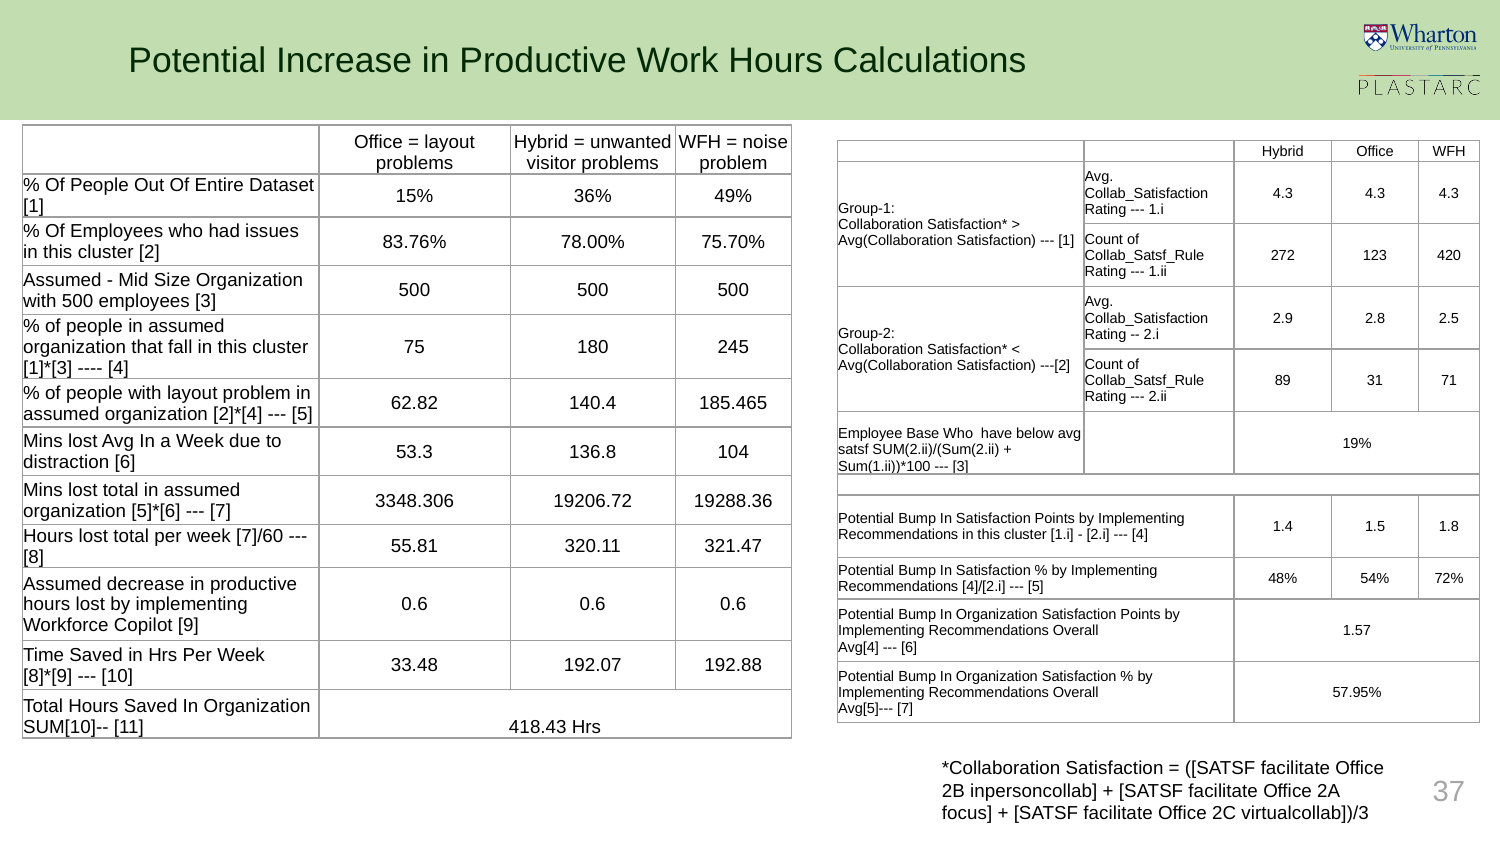

Potential Increase in Productive Work Hours Calculations
|  | Office = layout problems | Hybrid = unwanted visitor problems | WFH = noise problem |
| --- | --- | --- | --- |
| % Of People Out Of Entire Dataset [1] | 15% | 36% | 49% |
| % Of Employees who had issues in this cluster [2] | 83.76% | 78.00% | 75.70% |
| Assumed - Mid Size Organization with 500 employees [3] | 500 | 500 | 500 |
| % of people in assumed organization that fall in this cluster [1]\*[3] ---- [4] | 75 | 180 | 245 |
| % of people with layout problem in assumed organization [2]\*[4] --- [5] | 62.82 | 140.4 | 185.465 |
| Mins lost Avg In a Week due to distraction [6] | 53.3 | 136.8 | 104 |
| Mins lost total in assumed organization [5]\*[6] --- [7] | 3348.306 | 19206.72 | 19288.36 |
| Hours lost total per week [7]/60 --- [8] | 55.81 | 320.11 | 321.47 |
| Assumed decrease in productive hours lost by implementing Workforce Copilot [9] | 0.6 | 0.6 | 0.6 |
| Time Saved in Hrs Per Week [8]\*[9] --- [10] | 33.48 | 192.07 | 192.88 |
| Total Hours Saved In Organization SUM[10]-- [11] | 418.43 Hrs |  |  |
|  |  | Hybrid | Office | WFH |
| --- | --- | --- | --- | --- |
| Group-1: Collaboration Satisfaction\* > Avg(Collaboration Satisfaction) --- [1] | Avg. Collab\_Satisfaction Rating --- 1.i | 4.3 | 4.3 | 4.3 |
|  | Count of Collab\_Satsf\_Rule Rating --- 1.ii | 272 | 123 | 420 |
| Group-2: Collaboration Satisfaction\* < Avg(Collaboration Satisfaction) ---[2] | Avg. Collab\_Satisfaction Rating -- 2.i | 2.9 | 2.8 | 2.5 |
|  | Count of Collab\_Satsf\_Rule Rating --- 2.ii | 89 | 31 | 71 |
| Employee Base Who have below avg satsf SUM(2.ii)/(Sum(2.ii) + Sum(1.ii))\*100 --- [3] |  | 19% |  |  |
|  |  |  |  |  |
| Potential Bump In Satisfaction Points by Implementing Recommendations in this cluster [1.i] - [2.i] --- [4] |  | 1.4 | 1.5 | 1.8 |
| Potential Bump In Satisfaction % by Implementing Recommendations [4]/[2.i] --- [5] |  | 48% | 54% | 72% |
| Potential Bump In Organization Satisfaction Points by Implementing Recommendations Overall Avg[4] --- [6] |  | 1.57 |  |  |
| Potential Bump In Organization Satisfaction % by Implementing Recommendations Overall Avg[5]--- [7] |  | 57.95% |  |  |
*Collaboration Satisfaction = ([SATSF facilitate Office 2B inpersoncollab] + [SATSF facilitate Office 2A focus] + [SATSF facilitate Office 2C virtualcollab])/3
37